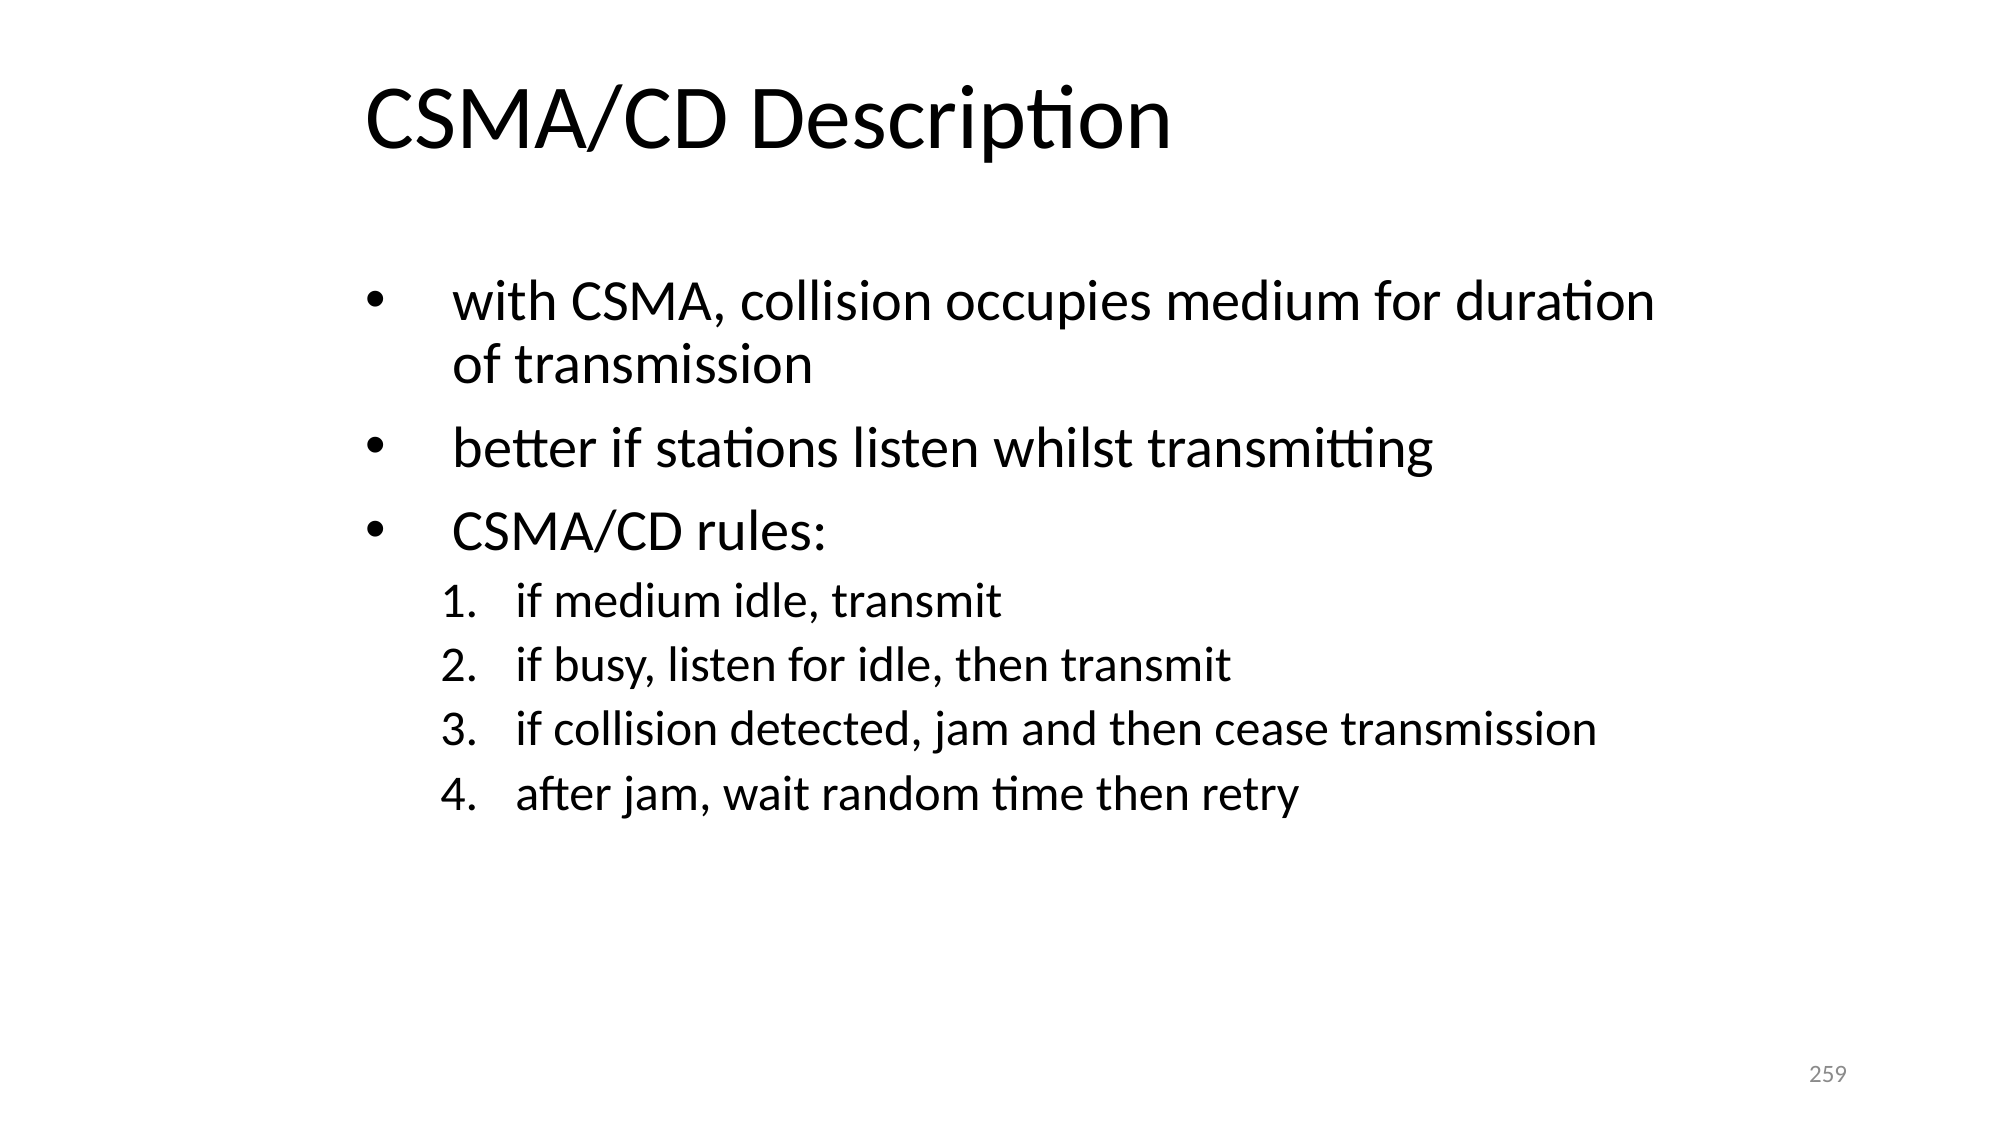

# CSMA/CD Description
with CSMA, collision occupies medium for duration of transmission
better if stations listen whilst transmitting
CSMA/CD rules:
if medium idle, transmit
if busy, listen for idle, then transmit
if collision detected, jam and then cease transmission
after jam, wait random time then retry
259